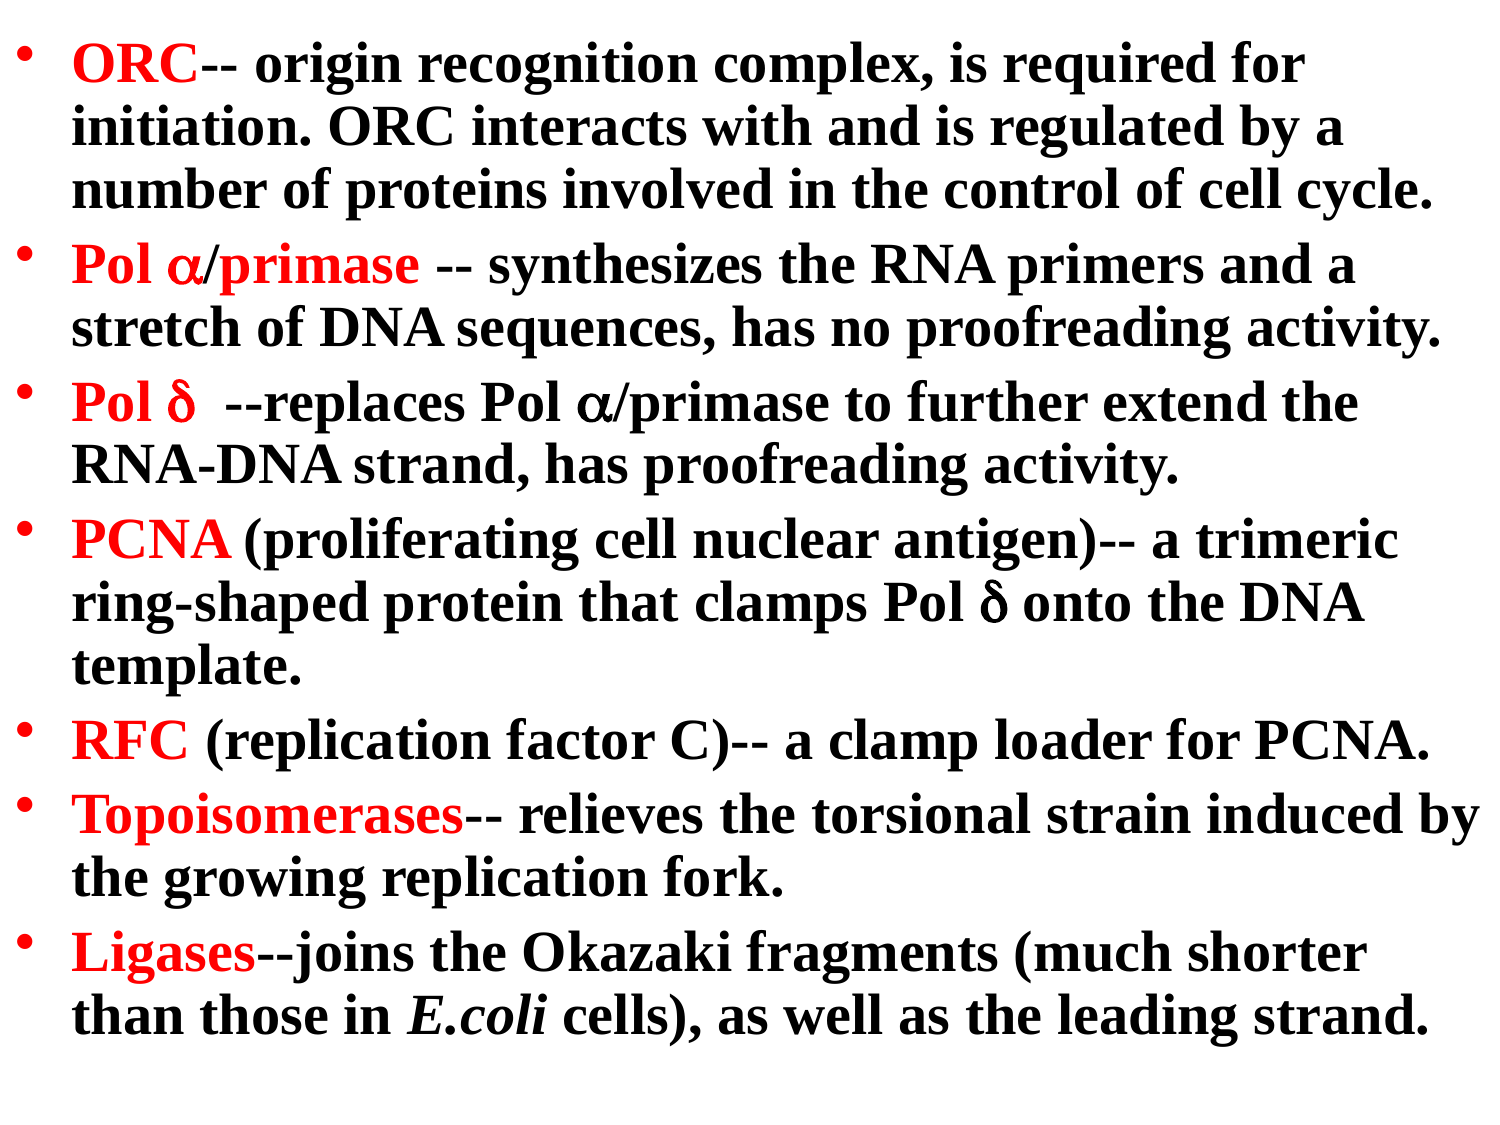

#
ORC-- origin recognition complex, is required for initiation. ORC interacts with and is regulated by a number of proteins involved in the control of cell cycle.
Pol α/primase -- synthesizes the RNA primers and a stretch of DNA sequences, has no proofreading activity.
Pol δ --replaces Pol α/primase to further extend the RNA-DNA strand, has proofreading activity.
PCNA (proliferating cell nuclear antigen)-- a trimeric ring-shaped protein that clamps Pol δ onto the DNA template.
RFC (replication factor C)-- a clamp loader for PCNA.
Topoisomerases-- relieves the torsional strain induced by the growing replication fork.
Ligases--joins the Okazaki fragments (much shorter than those in E.coli cells), as well as the leading strand.